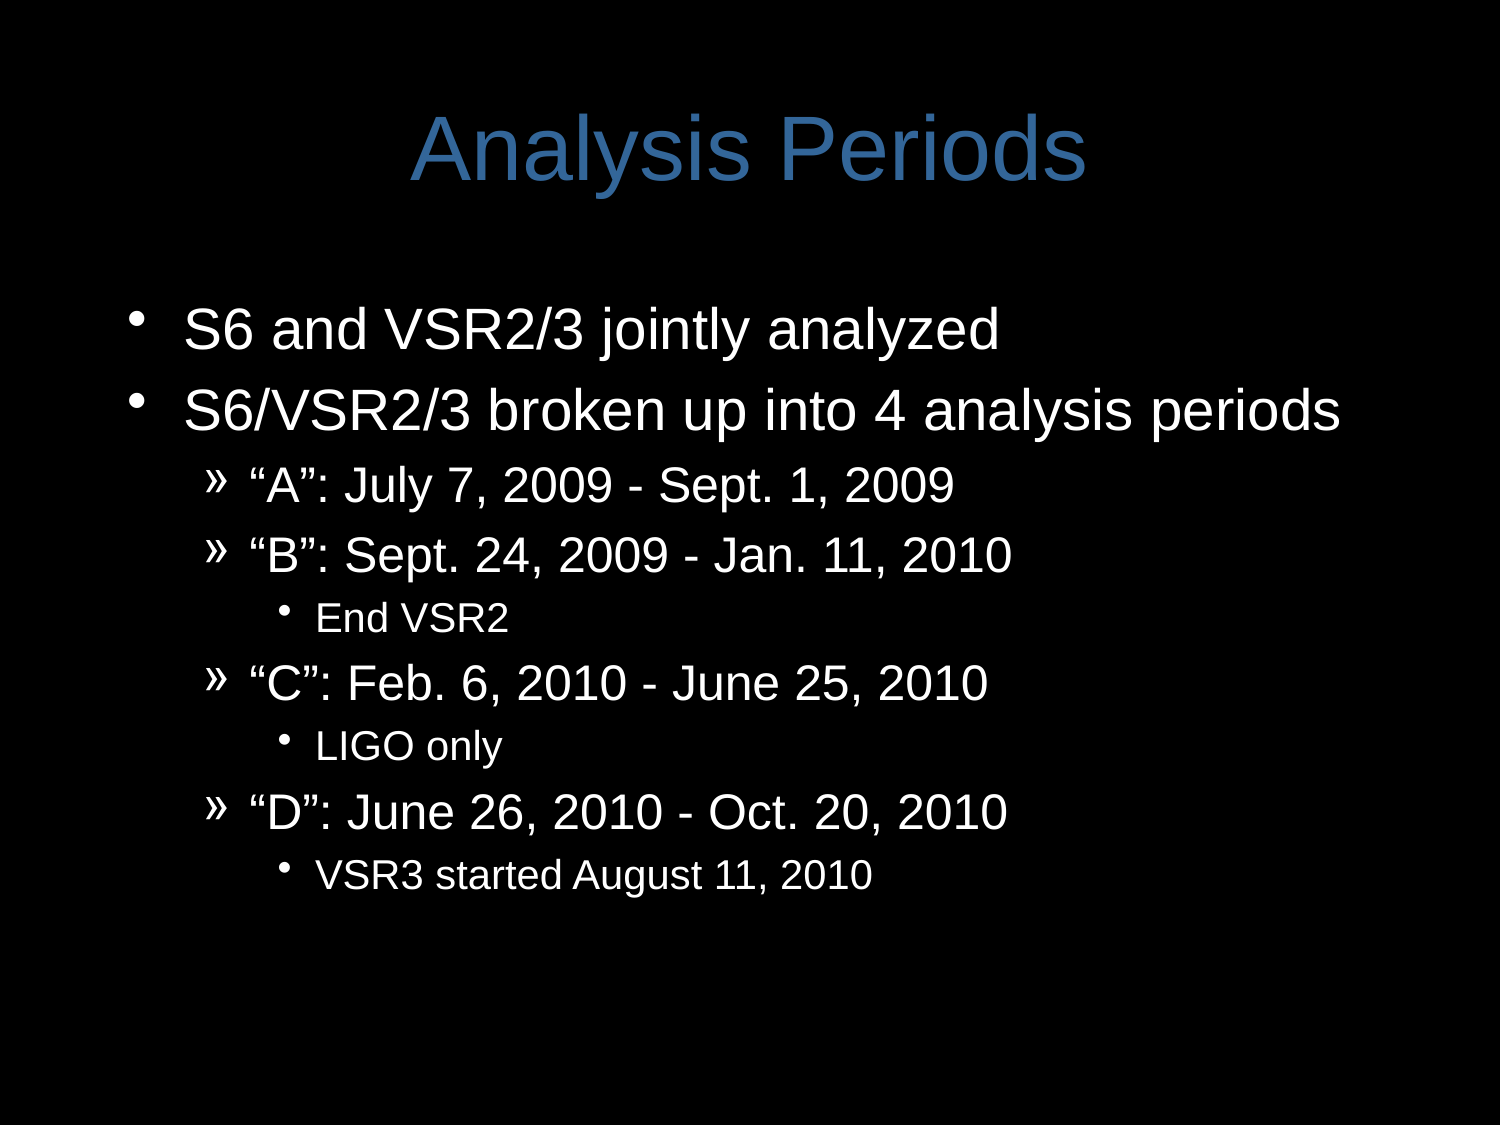

# Analysis Periods
S6 and VSR2/3 jointly analyzed
S6/VSR2/3 broken up into 4 analysis periods
“A”: July 7, 2009 - Sept. 1, 2009
“B”: Sept. 24, 2009 - Jan. 11, 2010
End VSR2
“C”: Feb. 6, 2010 - June 25, 2010
LIGO only
“D”: June 26, 2010 - Oct. 20, 2010
VSR3 started August 11, 2010